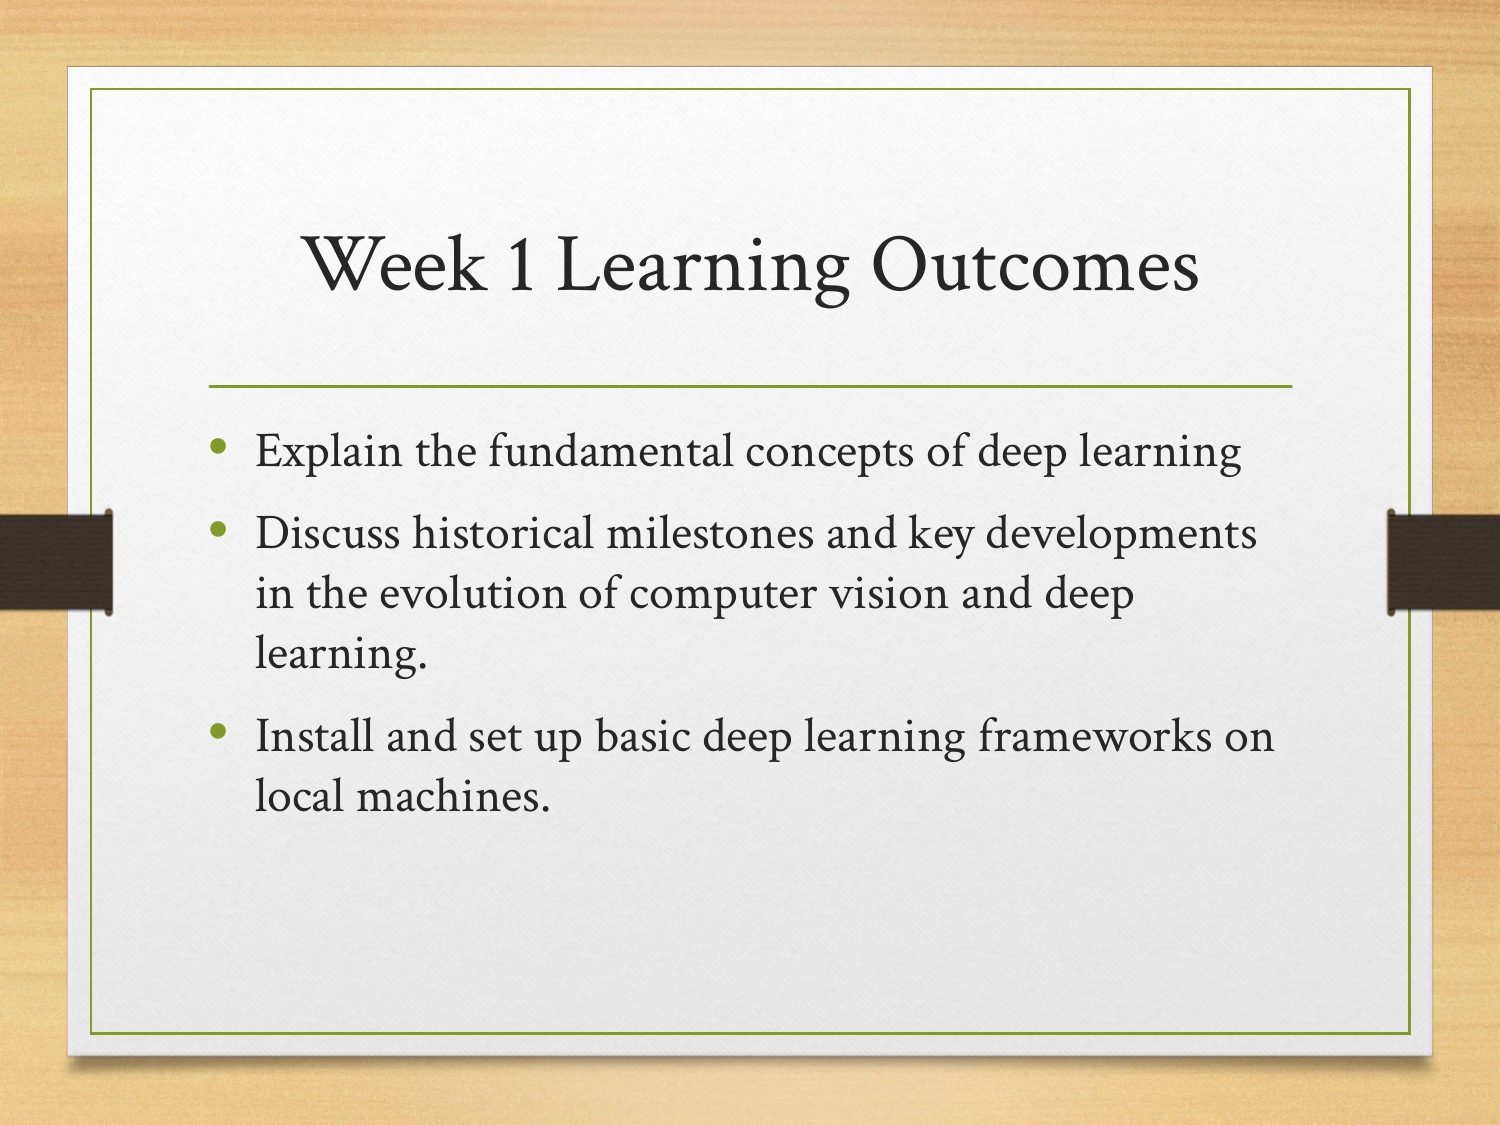

# Week 1 Learning Outcomes
Explain the fundamental concepts of deep learning
Discuss historical milestones and key developments in the evolution of computer vision and deep learning.
Install and set up basic deep learning frameworks on local machines.